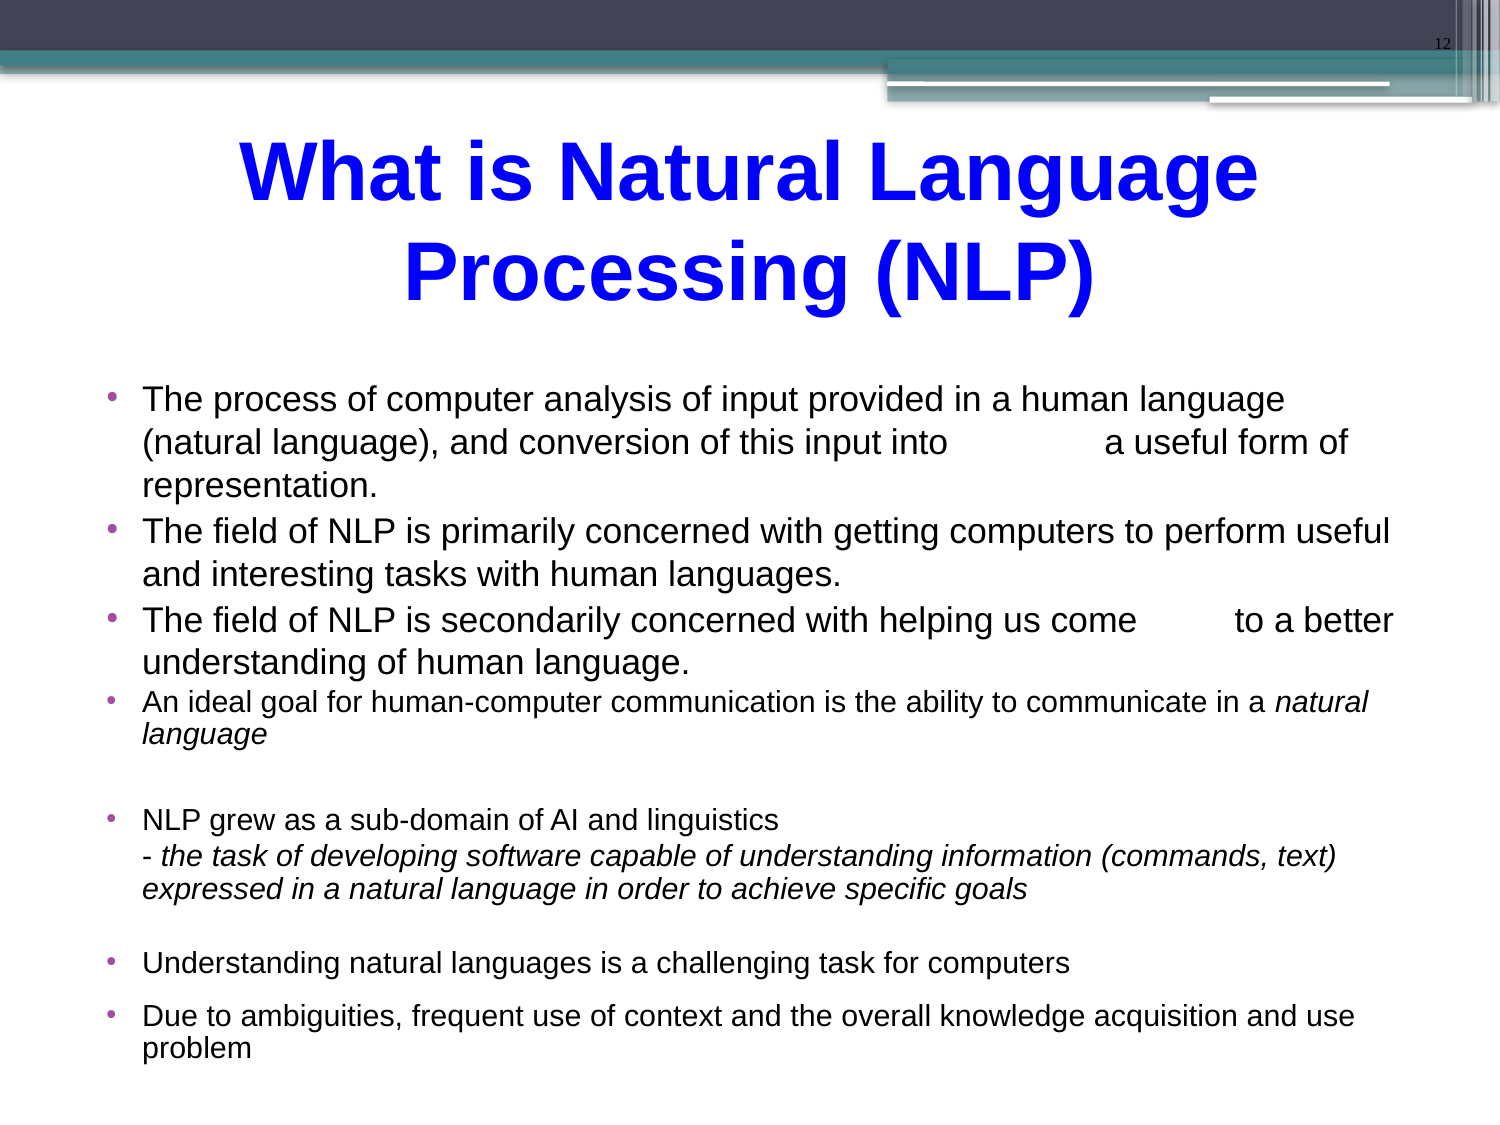

12
# What is Natural Language Processing (NLP)
The process of computer analysis of input provided in a human language (natural language), and conversion of this input into                a useful form of representation.
The field of NLP is primarily concerned with getting computers to perform useful and interesting tasks with human languages.
The field of NLP is secondarily concerned with helping us come          to a better understanding of human language.
An ideal goal for human-computer communication is the ability to communicate in a natural language

NLP grew as a sub-domain of AI and linguistics
	- the task of developing software capable of understanding information (commands, text) expressed in a natural language in order to achieve specific goals

Understanding natural languages is a challenging task for computers
Due to ambiguities, frequent use of context and the overall knowledge acquisition and use problem